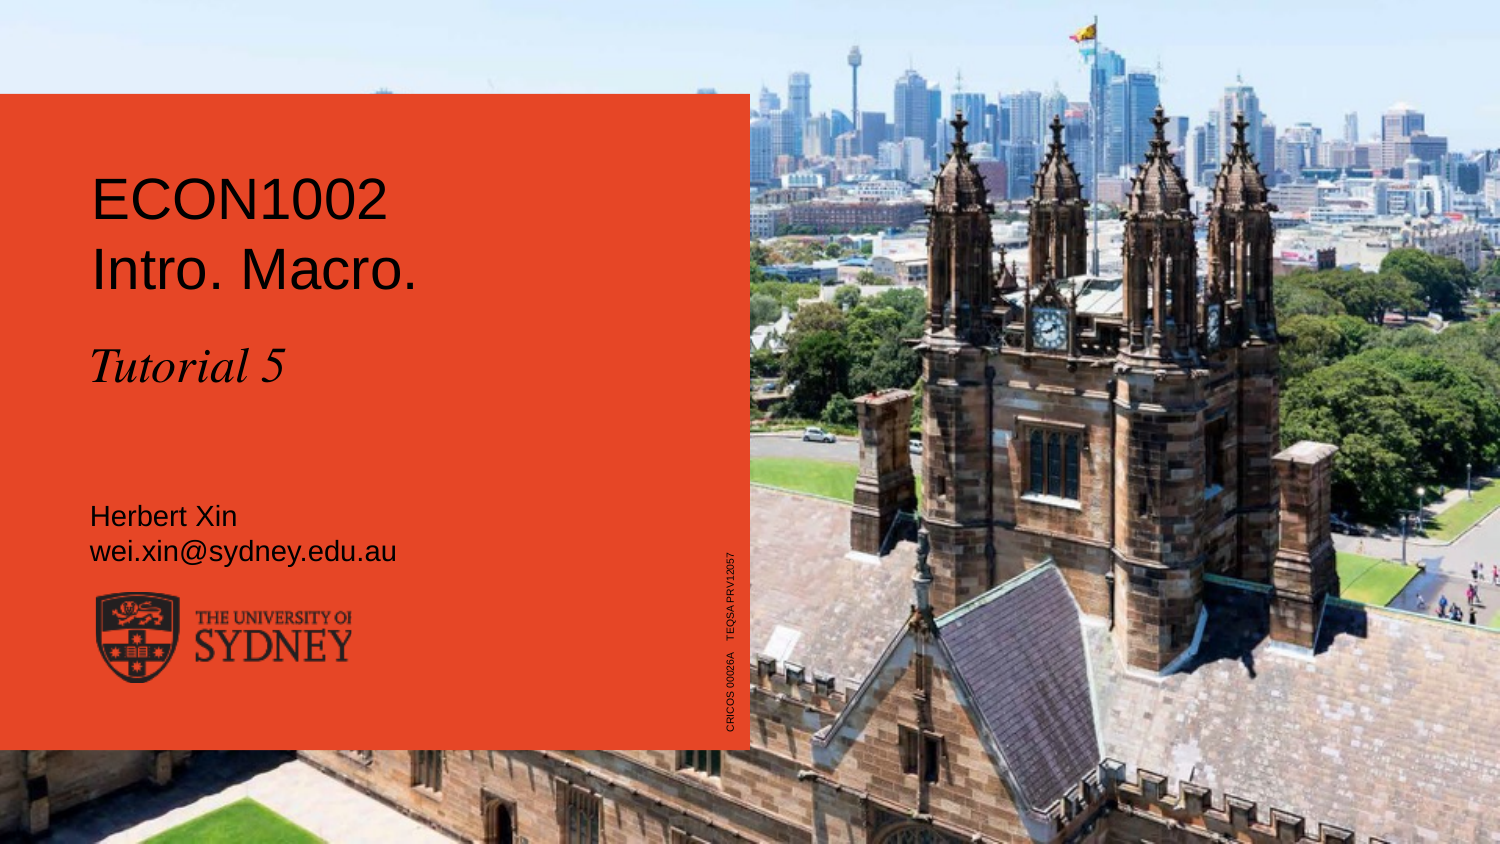

# ECON1002 Intro. Macro.
Tutorial 5

Herbert Xin
wei.xin@sydney.edu.au